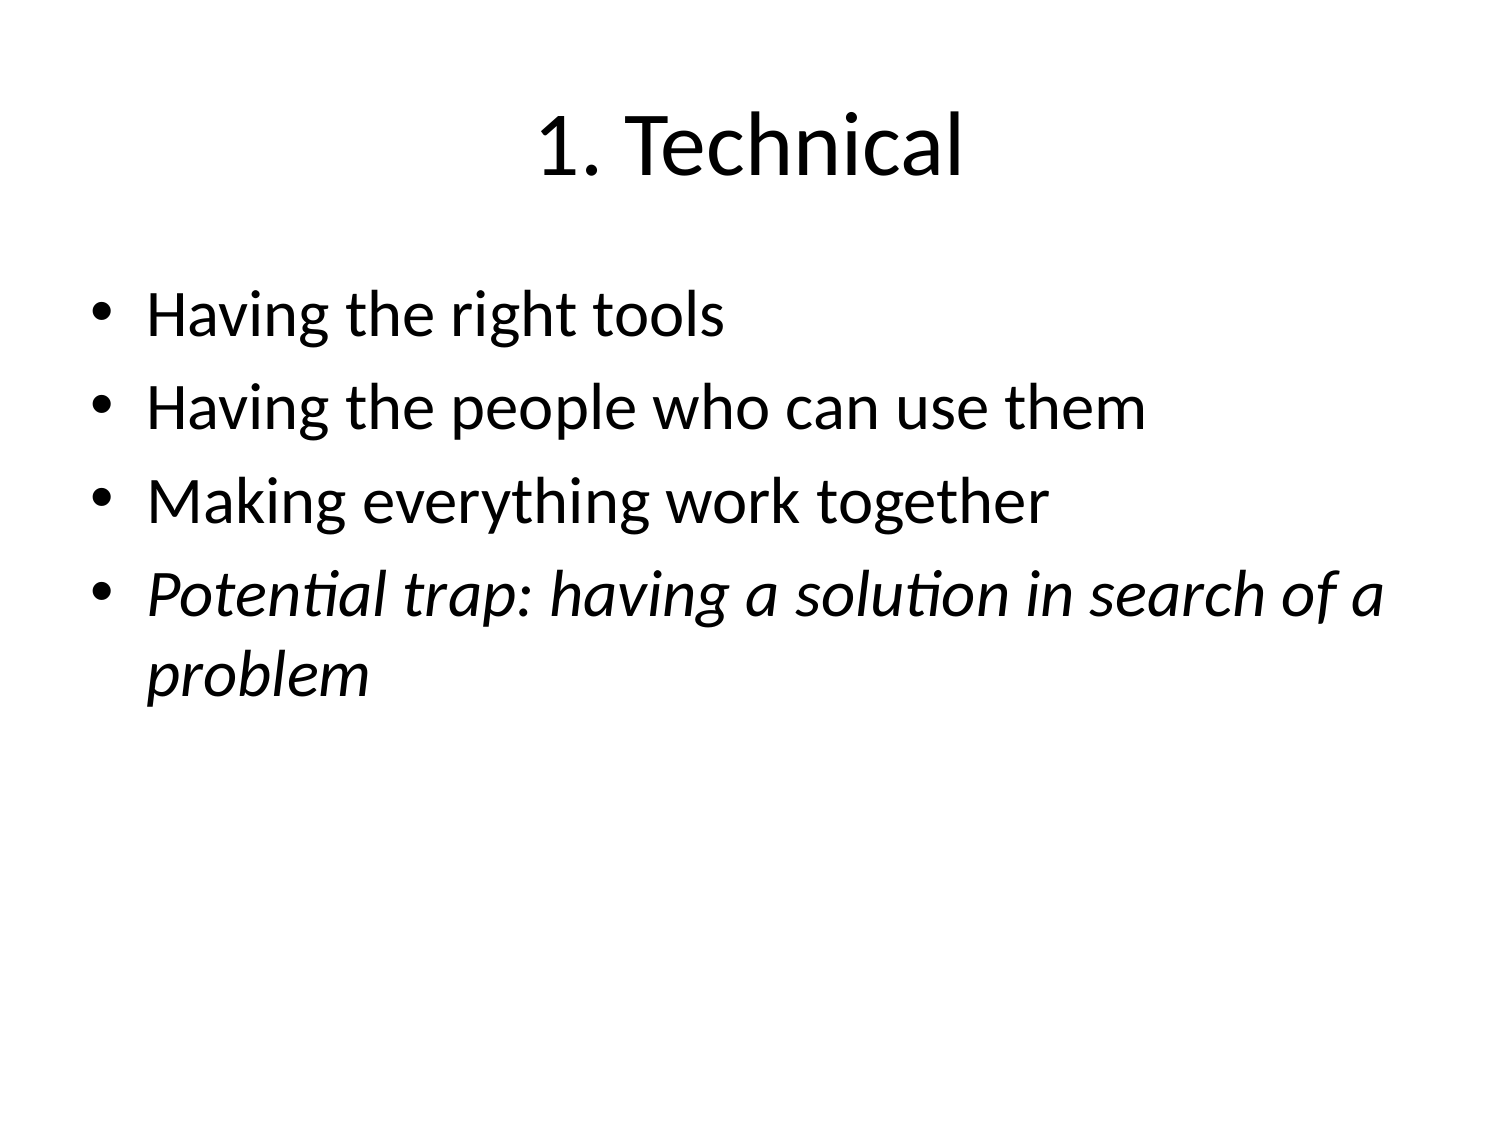

# 1. Technical
Having the right tools
Having the people who can use them
Making everything work together
Potential trap: having a solution in search of a problem